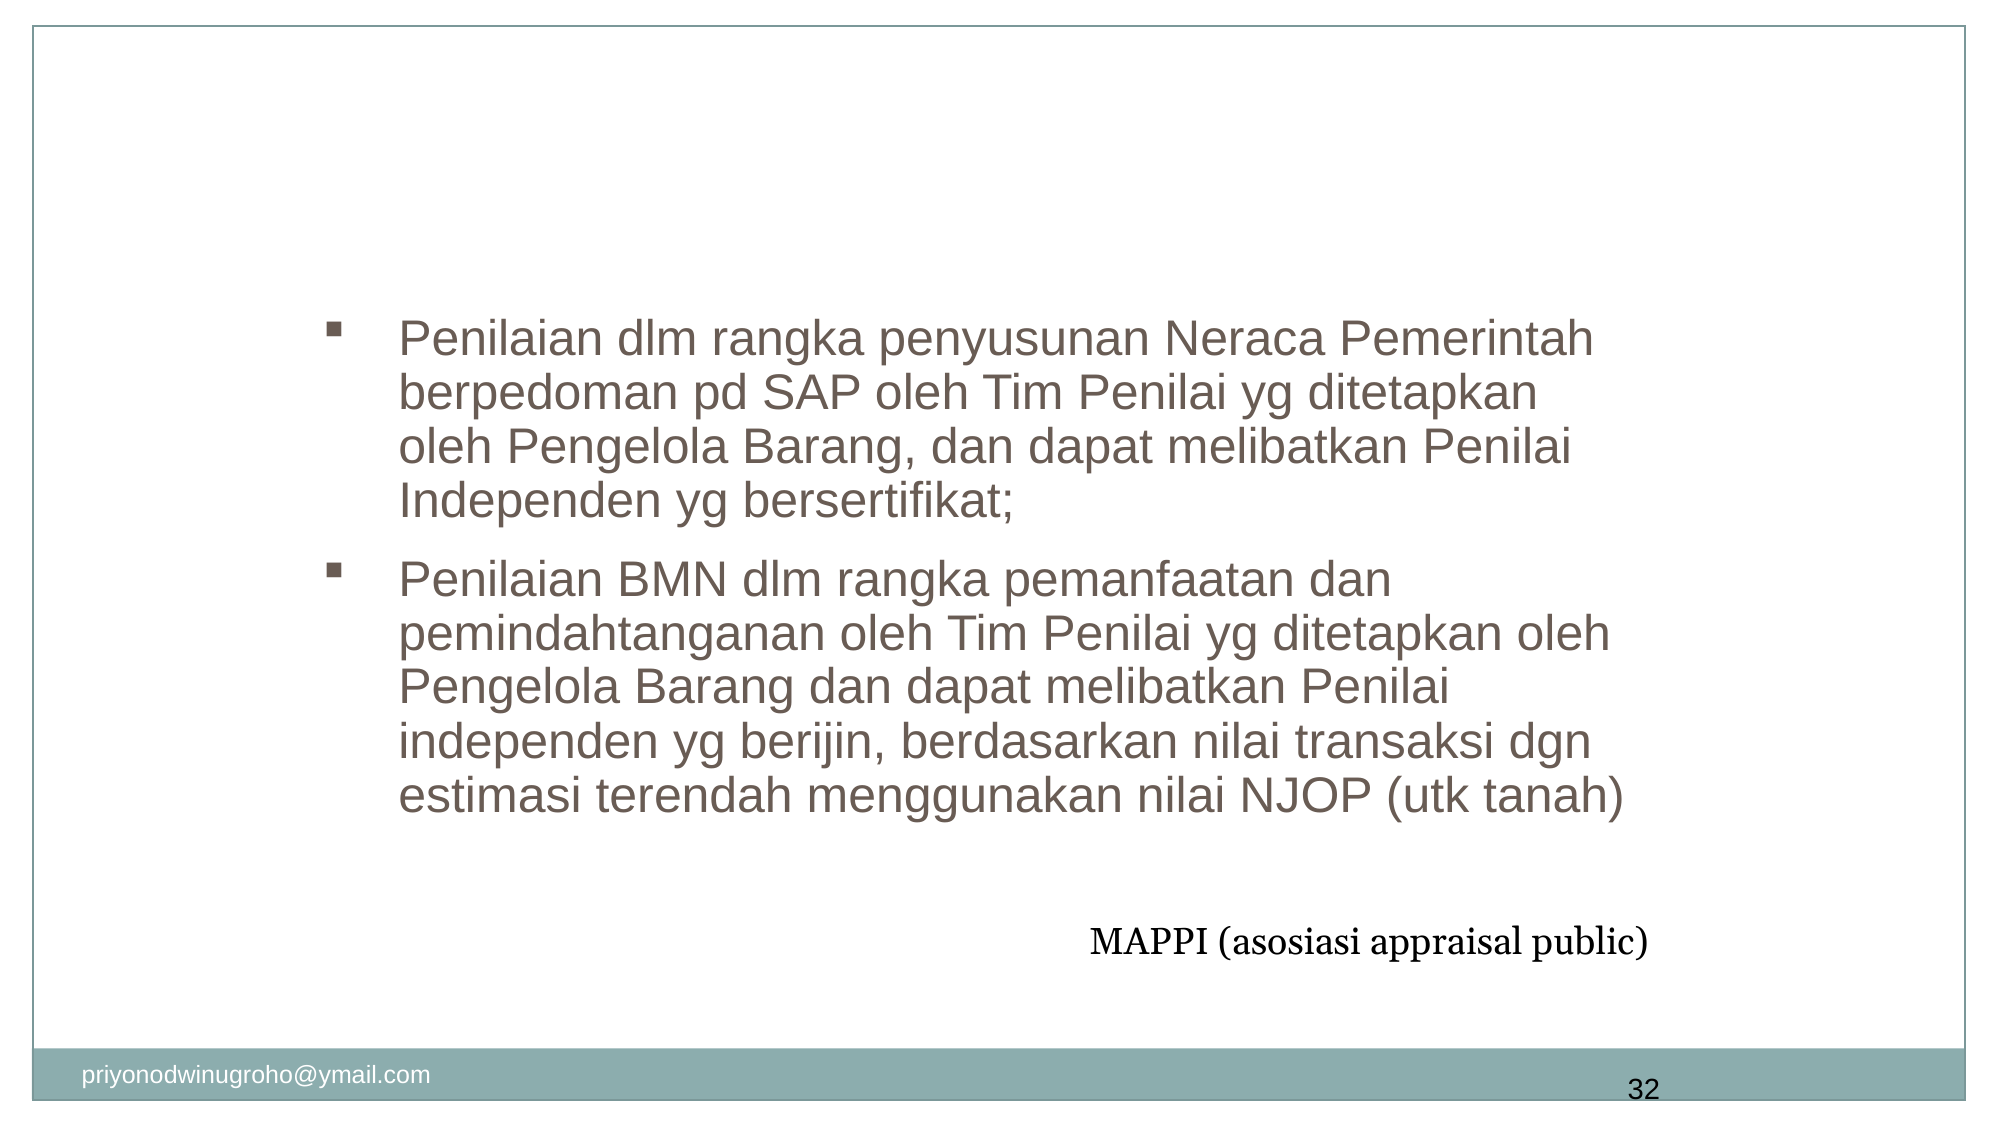

PENILAIAN BMN
Penilaian dlm rangka penyusunan Neraca Pemerintah berpedoman pd SAP oleh Tim Penilai yg ditetapkan oleh Pengelola Barang, dan dapat melibatkan Penilai Independen yg bersertifikat;
Penilaian BMN dlm rangka pemanfaatan dan pemindahtanganan oleh Tim Penilai yg ditetapkan oleh Pengelola Barang dan dapat melibatkan Penilai independen yg berijin, berdasarkan nilai transaksi dgn estimasi terendah menggunakan nilai NJOP (utk tanah)
MAPPI (asosiasi appraisal public)
priyonodwinugroho@ymail.com
32